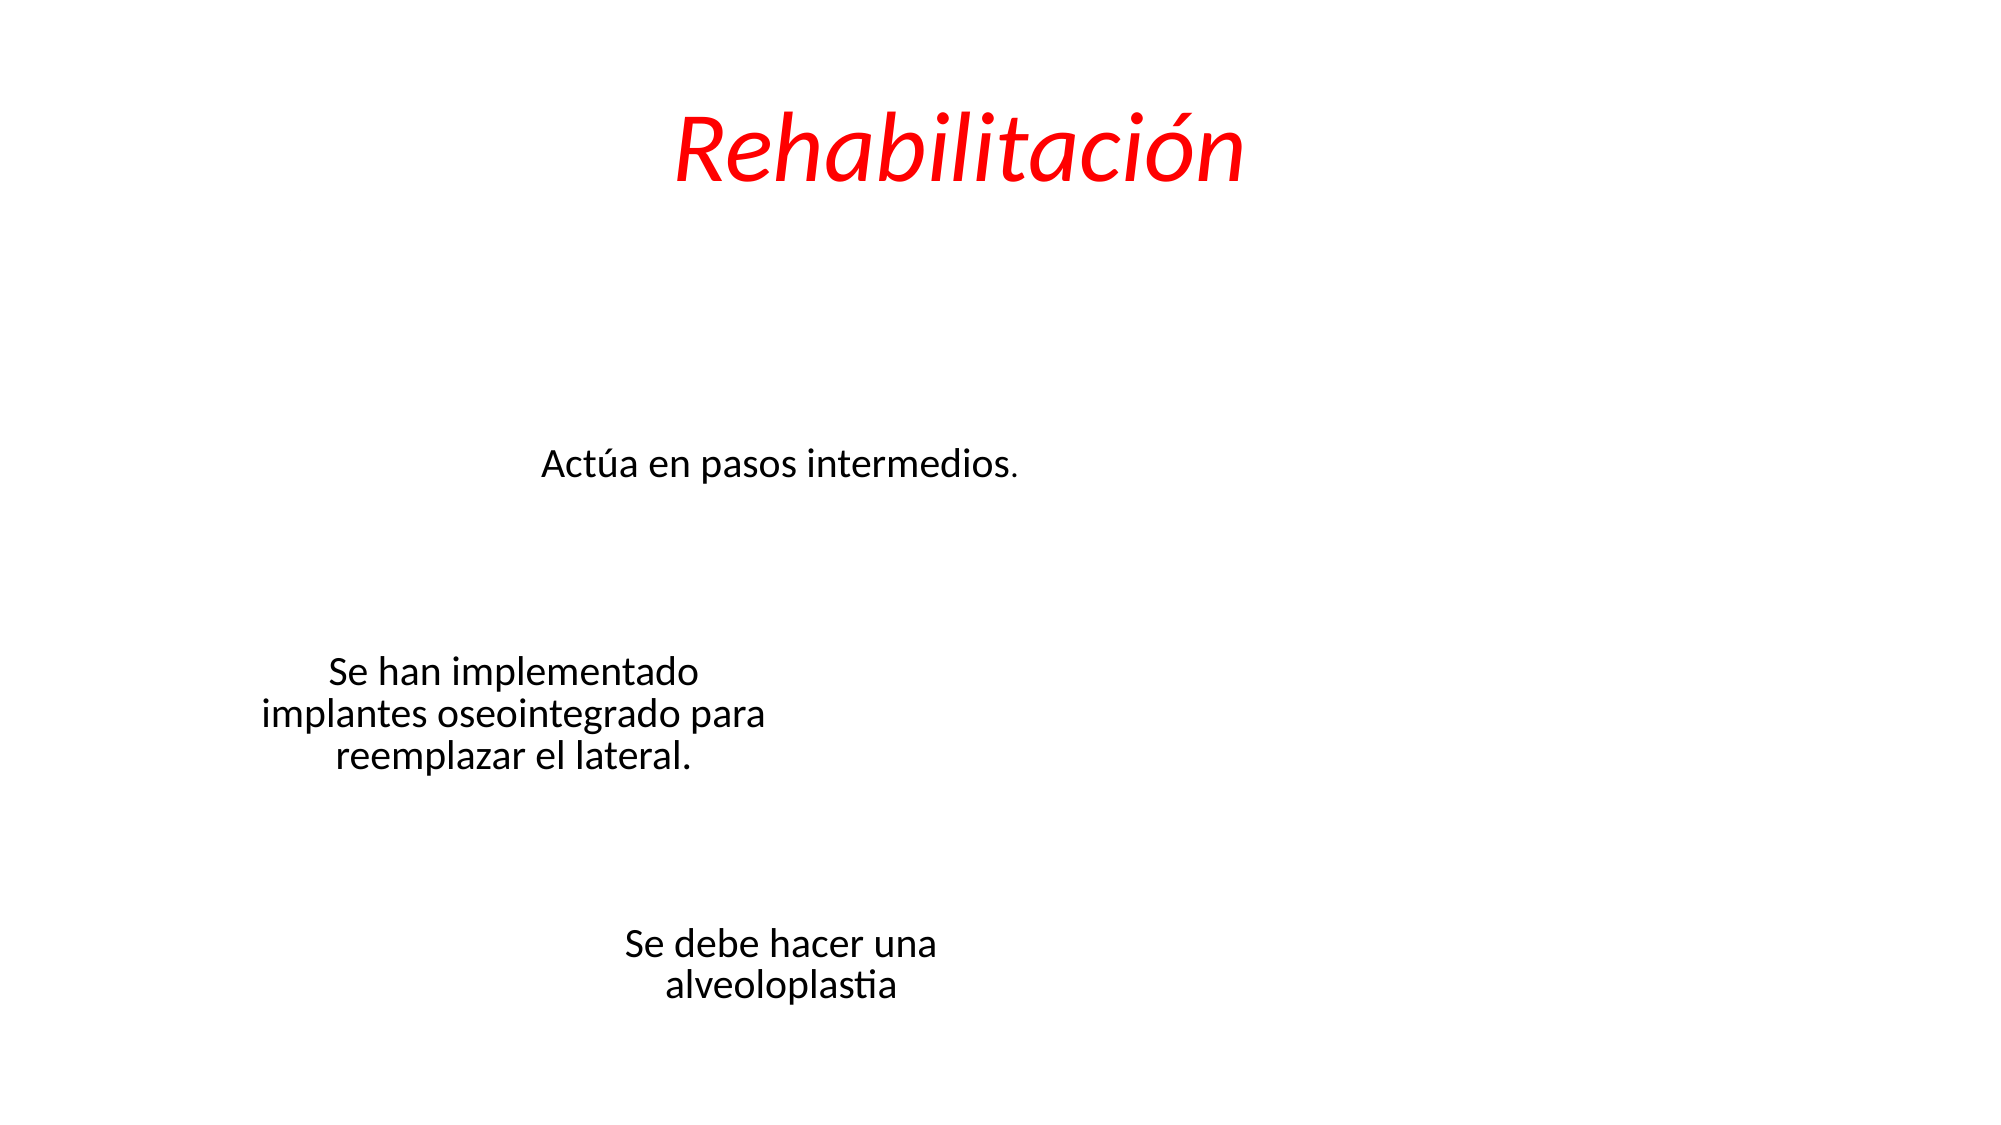

# Rehabilitación
Actúa en pasos intermedios.
Se han implementado implantes oseointegrado para reemplazar el lateral.
Se debe hacer una alveoloplastia